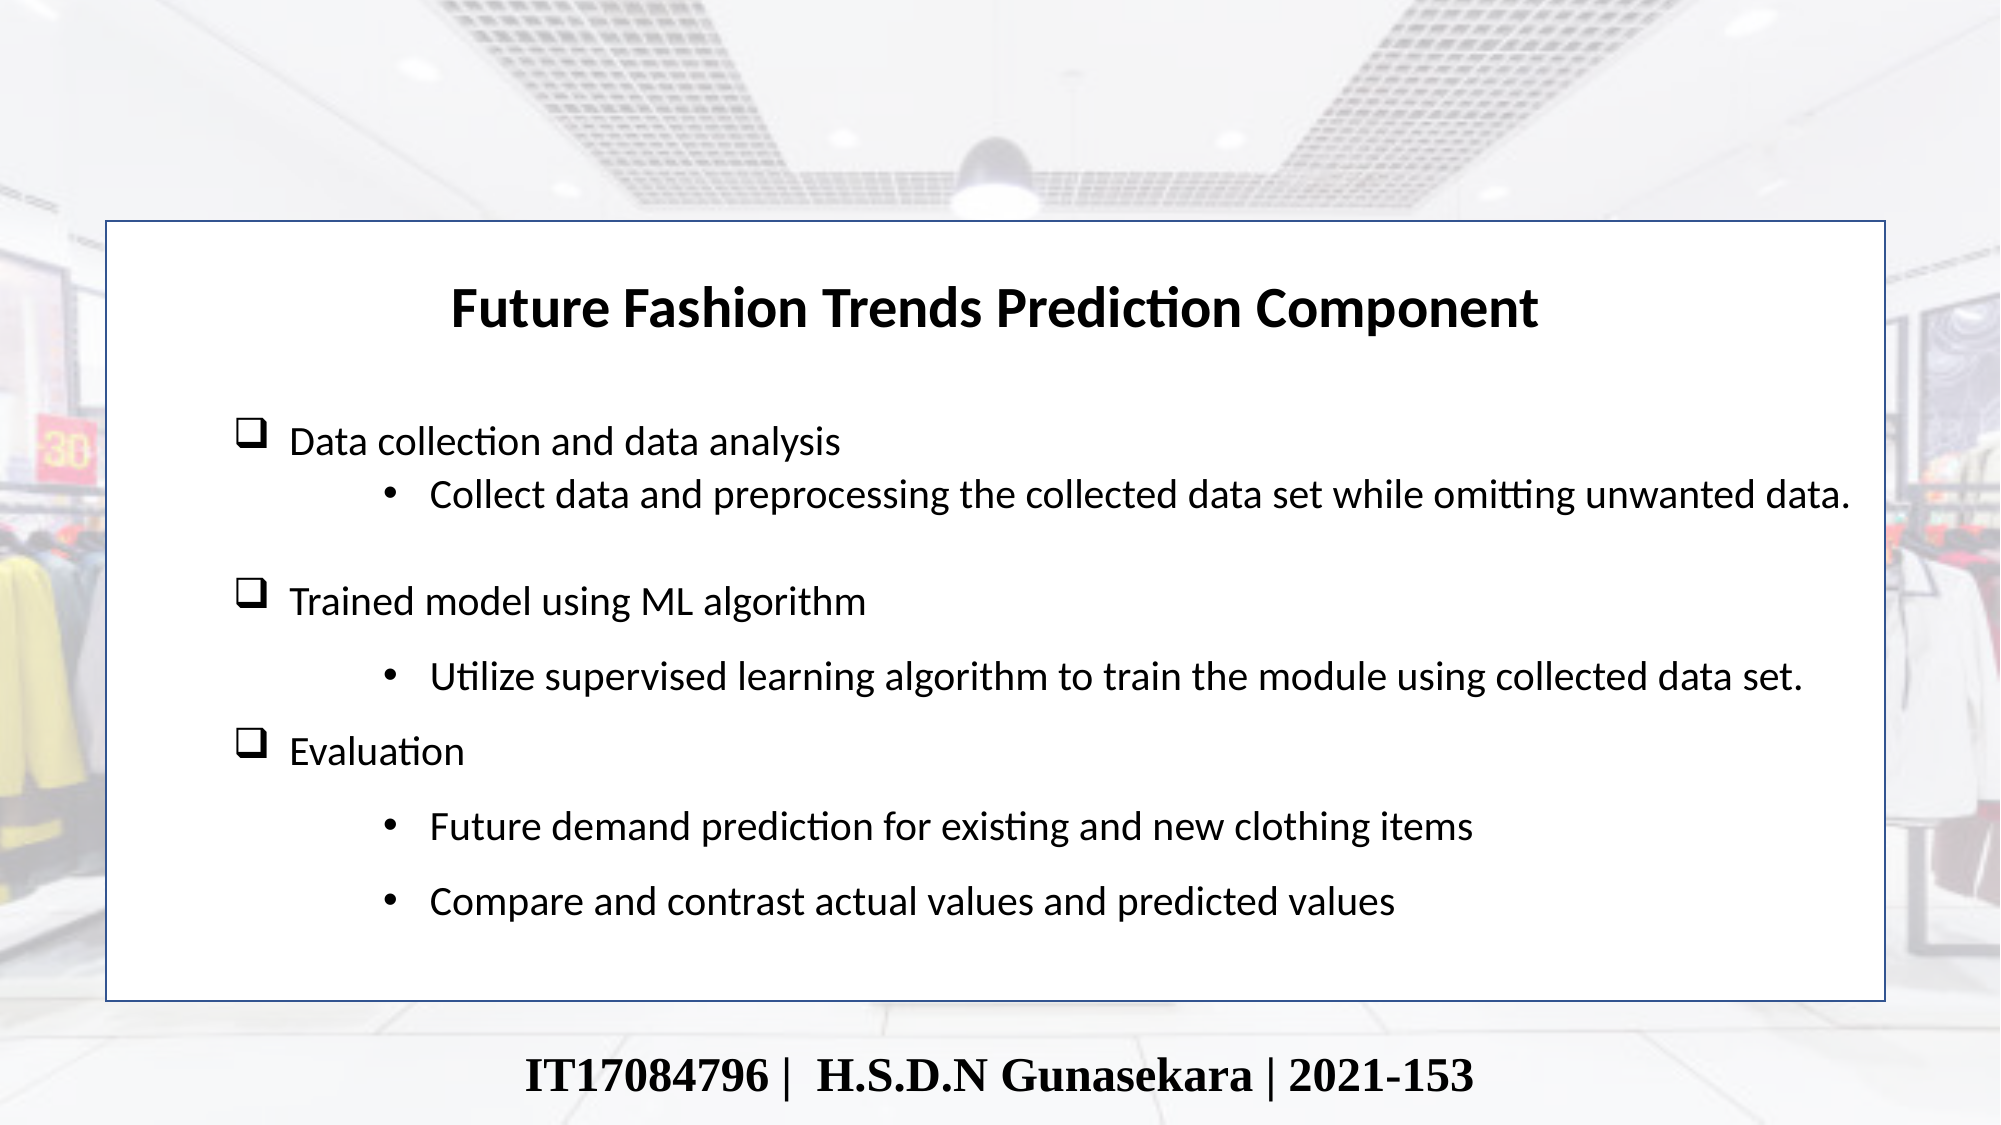

Future Fashion Trends Prediction Component
Data collection and data analysis
Collect data and preprocessing the collected data set while omitting unwanted data.

Trained model using ML algorithm
Utilize supervised learning algorithm to train the module using collected data set.
Evaluation
Future demand prediction for existing and new clothing items
Compare and contrast actual values and predicted values

IT17084796 |  H.S.D.N Gunasekara | 2021-153